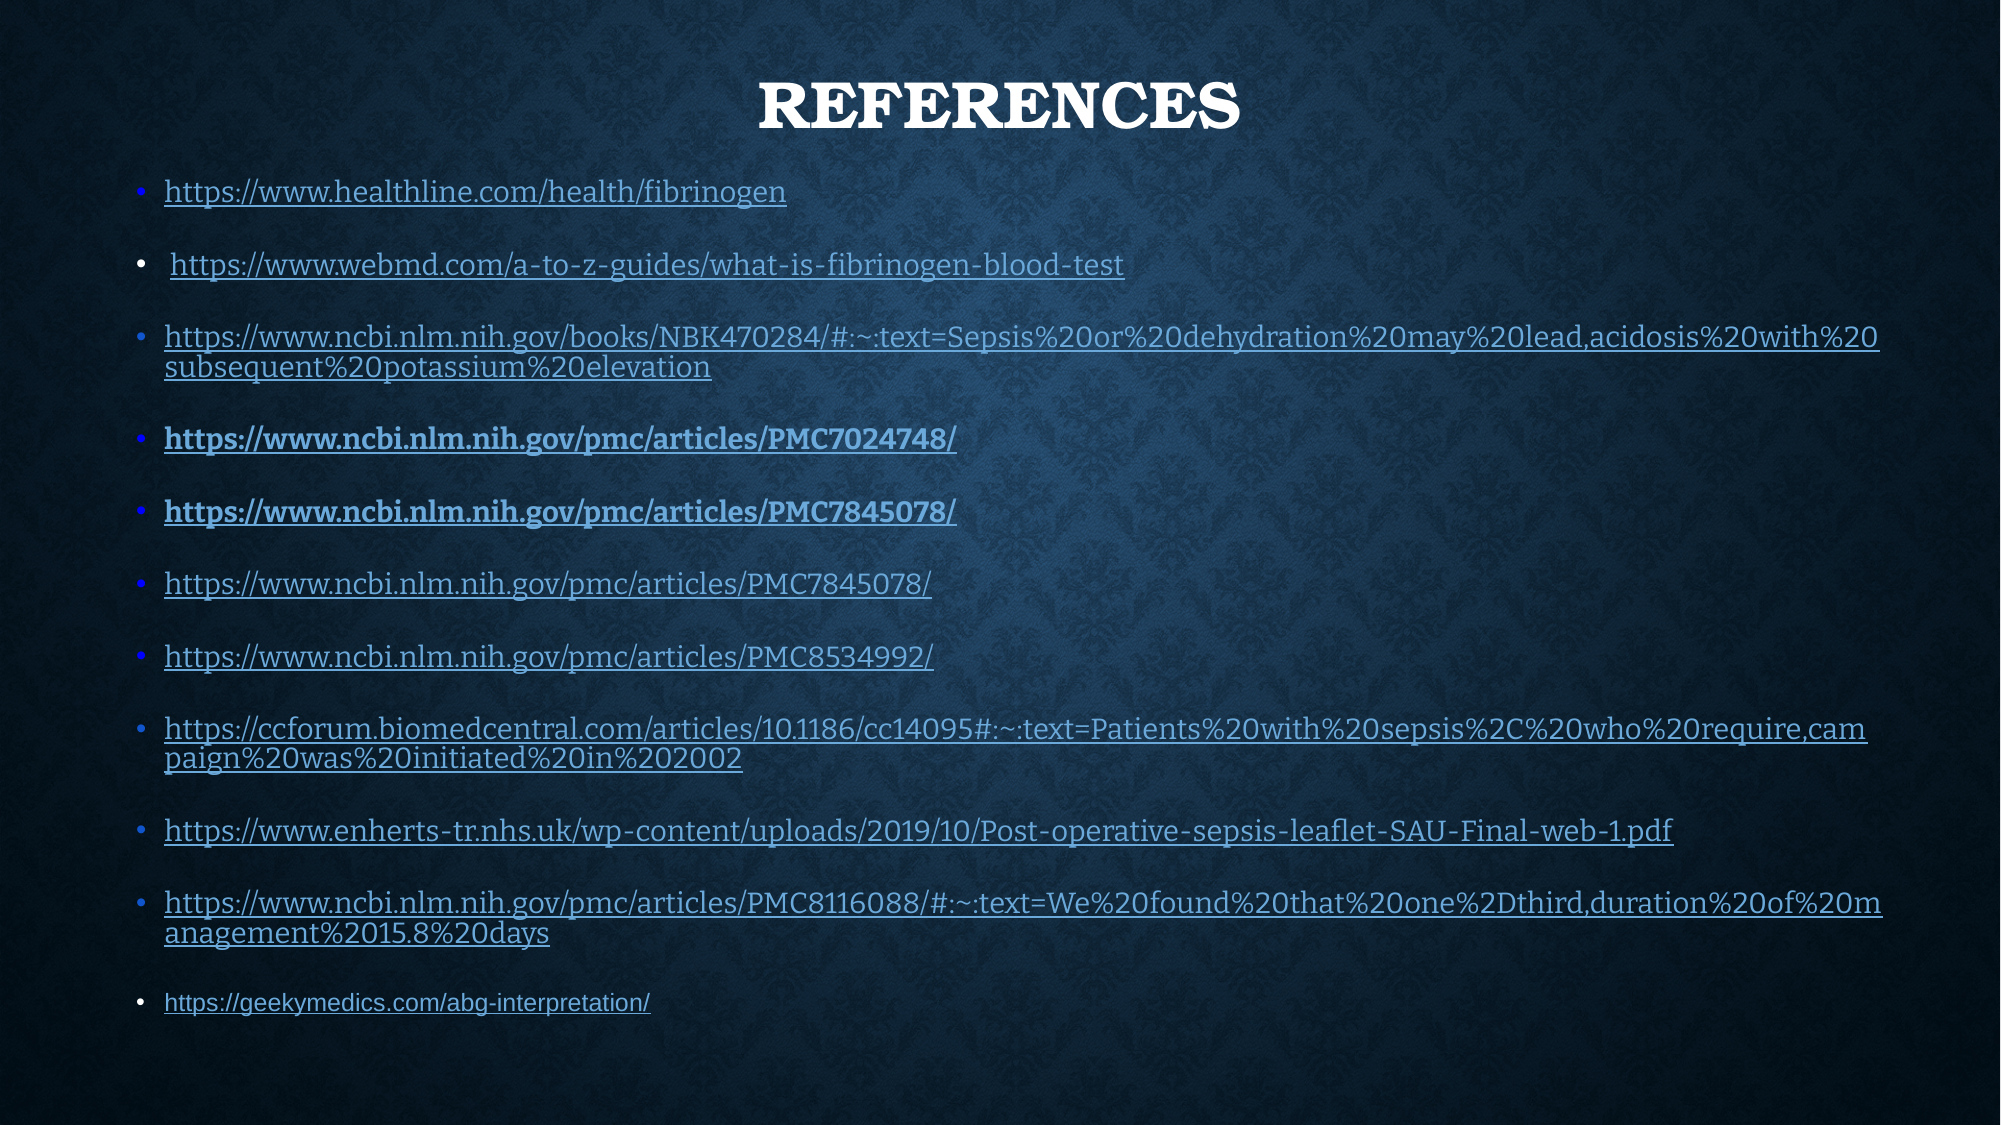

# References
https://www.healthline.com/health/fibrinogen
 https://www.webmd.com/a-to-z-guides/what-is-fibrinogen-blood-test
https://www.ncbi.nlm.nih.gov/books/NBK470284/#:~:text=Sepsis%20or%20dehydration%20may%20lead,acidosis%20with%20subsequent%20potassium%20elevation
https://www.ncbi.nlm.nih.gov/pmc/articles/PMC7024748/
https://www.ncbi.nlm.nih.gov/pmc/articles/PMC7845078/
https://www.ncbi.nlm.nih.gov/pmc/articles/PMC7845078/
https://www.ncbi.nlm.nih.gov/pmc/articles/PMC8534992/
https://ccforum.biomedcentral.com/articles/10.1186/cc14095#:~:text=Patients%20with%20sepsis%2C%20who%20require,campaign%20was%20initiated%20in%202002
https://www.enherts-tr.nhs.uk/wp-content/uploads/2019/10/Post-operative-sepsis-leaflet-SAU-Final-web-1.pdf
https://www.ncbi.nlm.nih.gov/pmc/articles/PMC8116088/#:~:text=We%20found%20that%20one%2Dthird,duration%20of%20management%2015.8%20days
https://geekymedics.com/abg-interpretation/